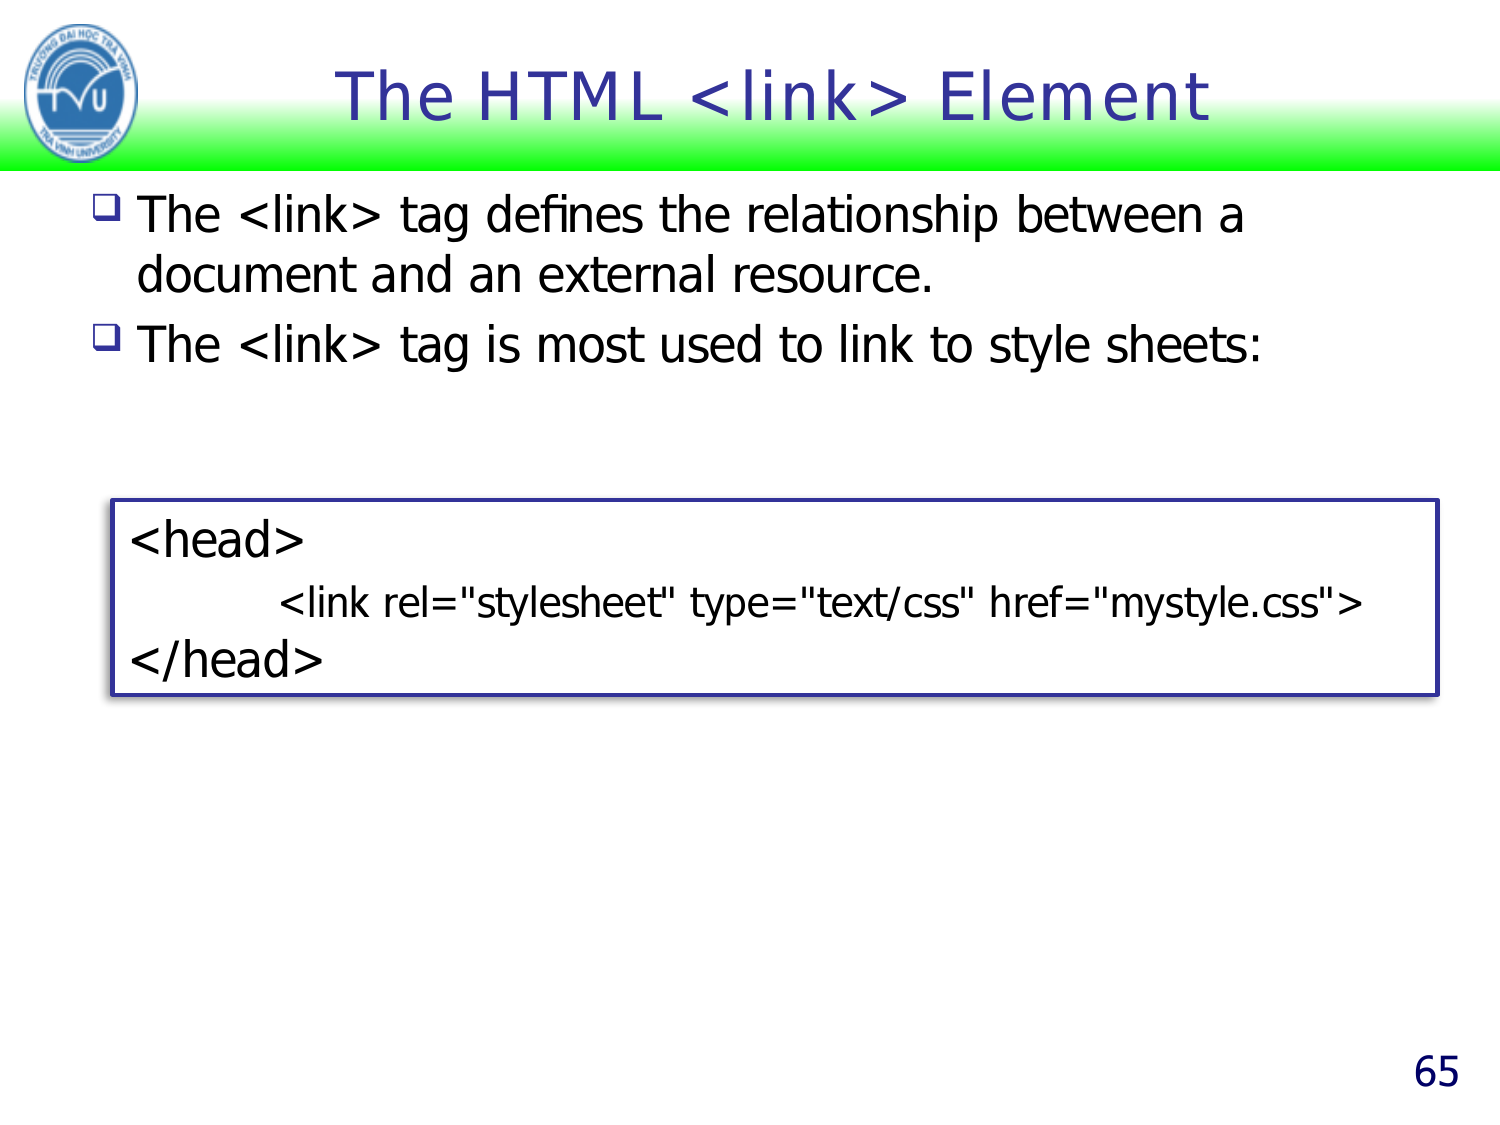

# The HTML <link> Element
The <link> tag defines the relationship between a document and an external resource.
The <link> tag is most used to link to style sheets:
<head>
	<link rel="stylesheet" type="text/css" href="mystyle.css">
</head>
65